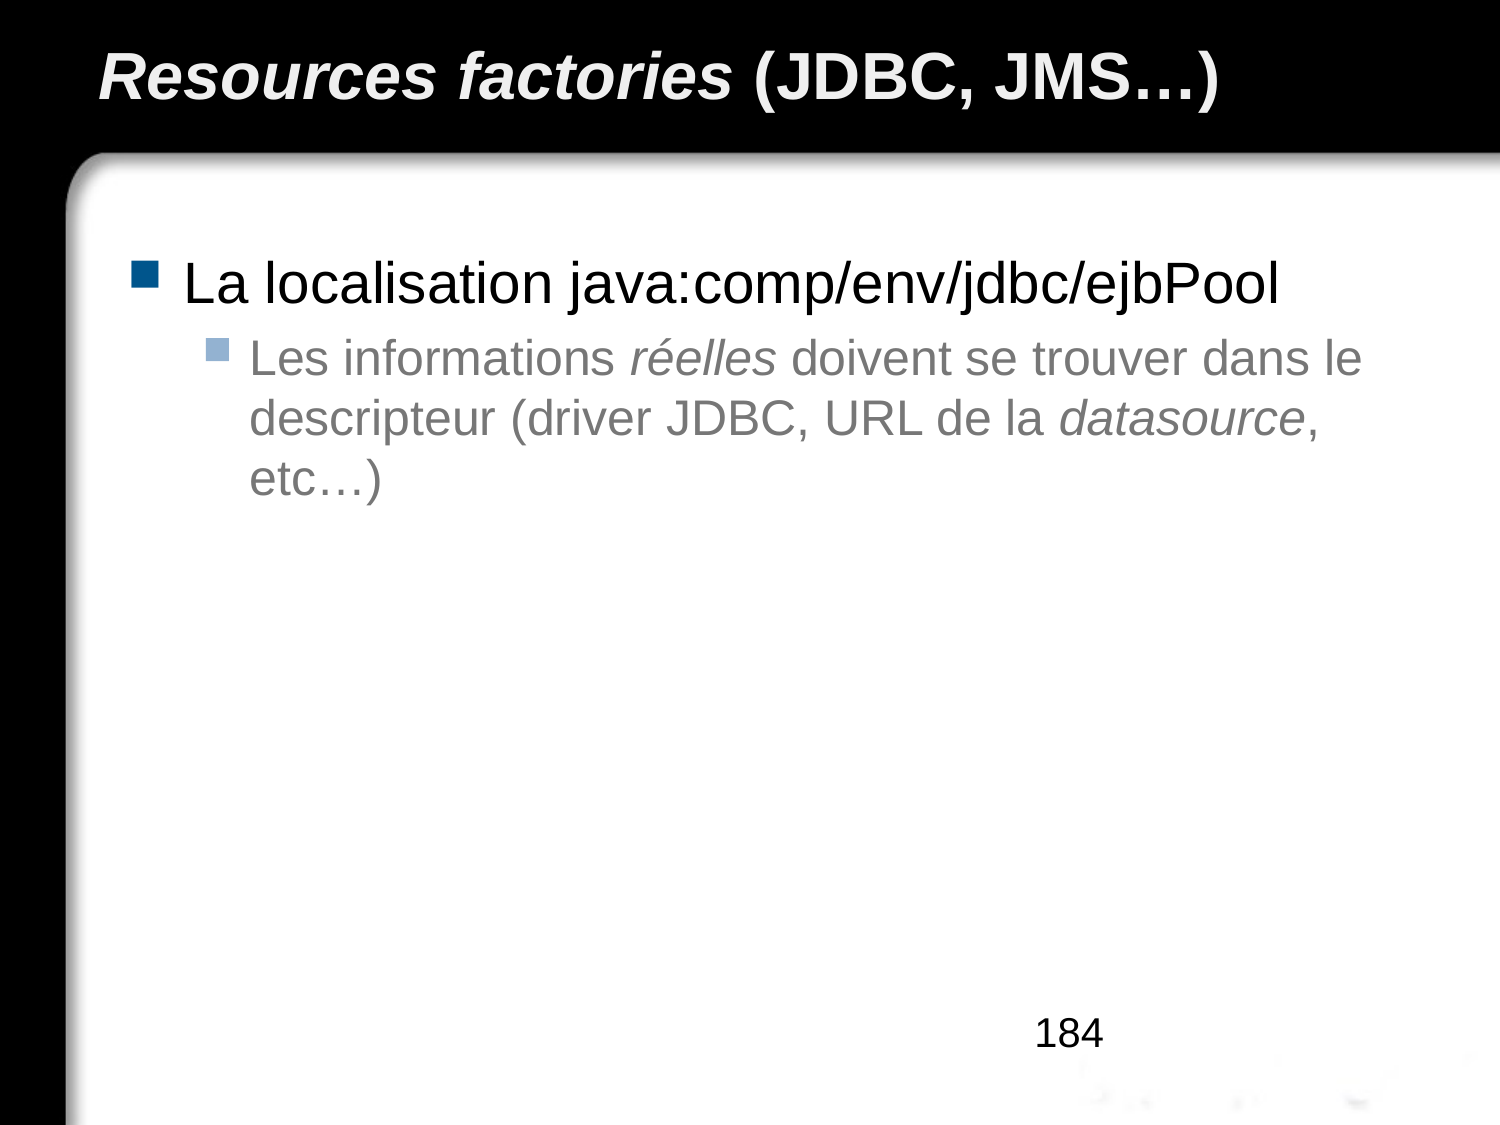

# Resources factories (JDBC, JMS…)
La localisation java:comp/env/jdbc/ejbPool
Les informations réelles doivent se trouver dans le descripteur (driver JDBC, URL de la datasource, etc…)